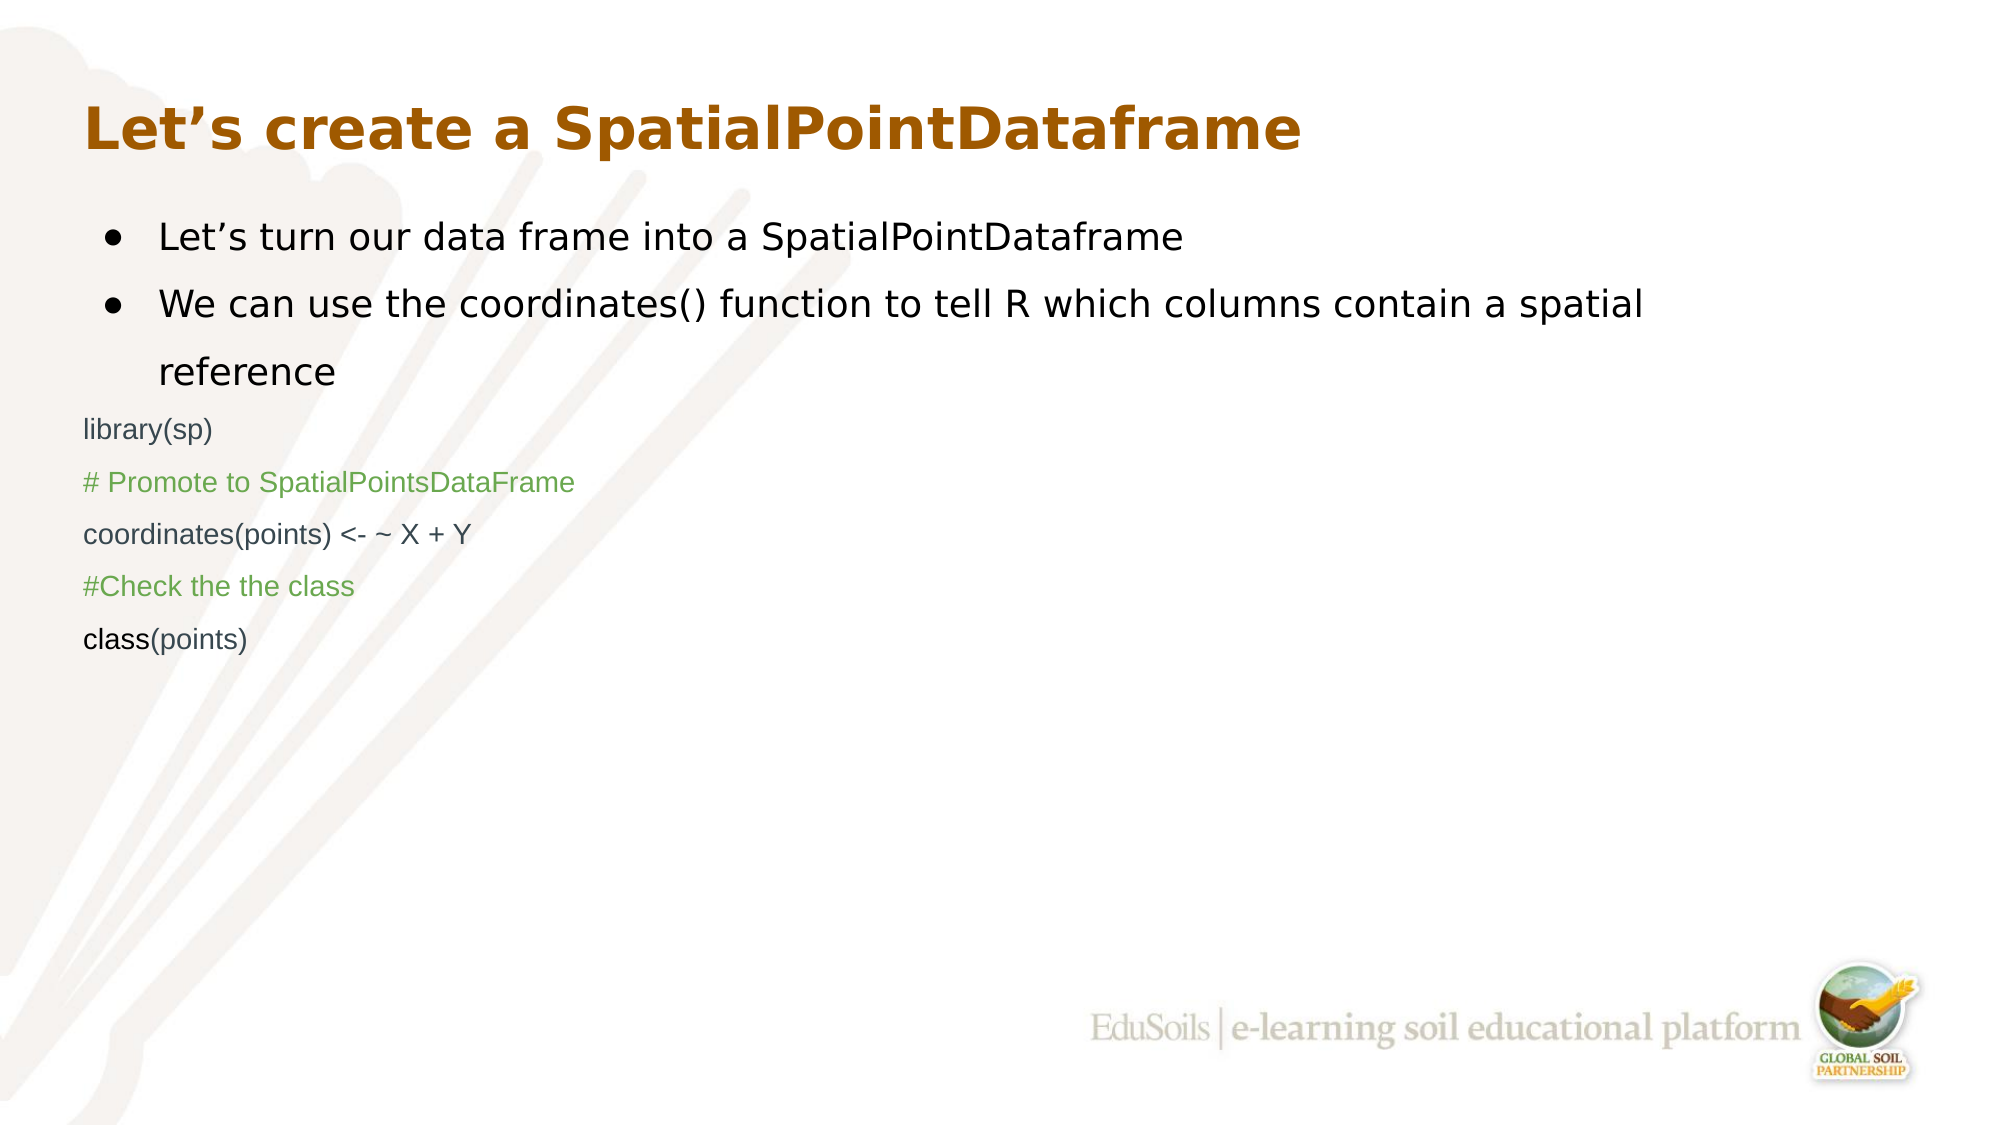

# Let’s create a SpatialPointDataframe
Let’s turn our data frame into a SpatialPointDataframe
We can use the coordinates() function to tell R which columns contain a spatial reference
library(sp)
# Promote to SpatialPointsDataFrame
coordinates(points) <- ~ X + Y
#Check the the class
class(points)

52